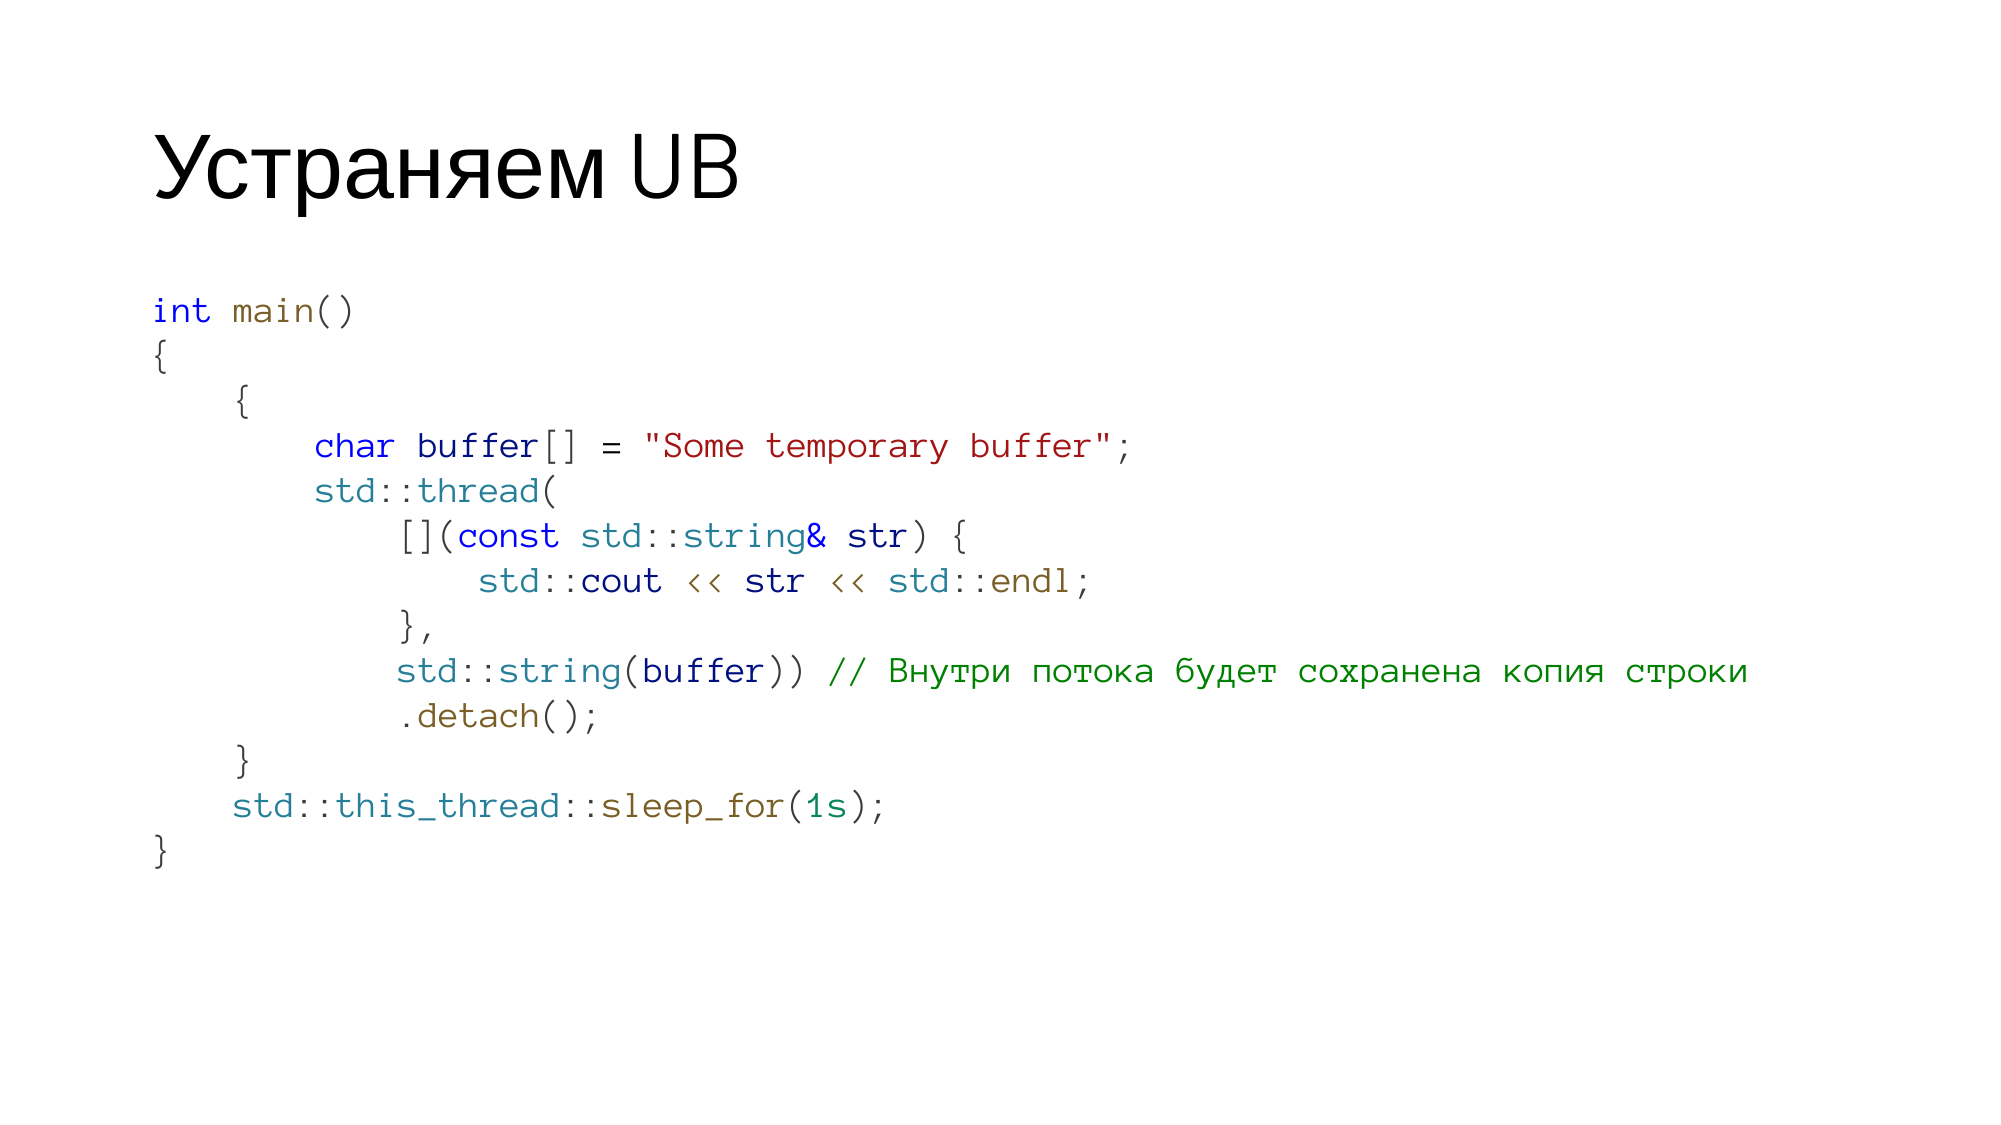

# Устраняем UB
int main()
{
    {
        char buffer[] = "Some temporary buffer";
        std::thread(
            [](const std::string& str) {
                std::cout << str << std::endl;
            },
            std::string(buffer)) // Внутри потока будет сохранена копия строки
            .detach();
    }
    std::this_thread::sleep_for(1s);
}